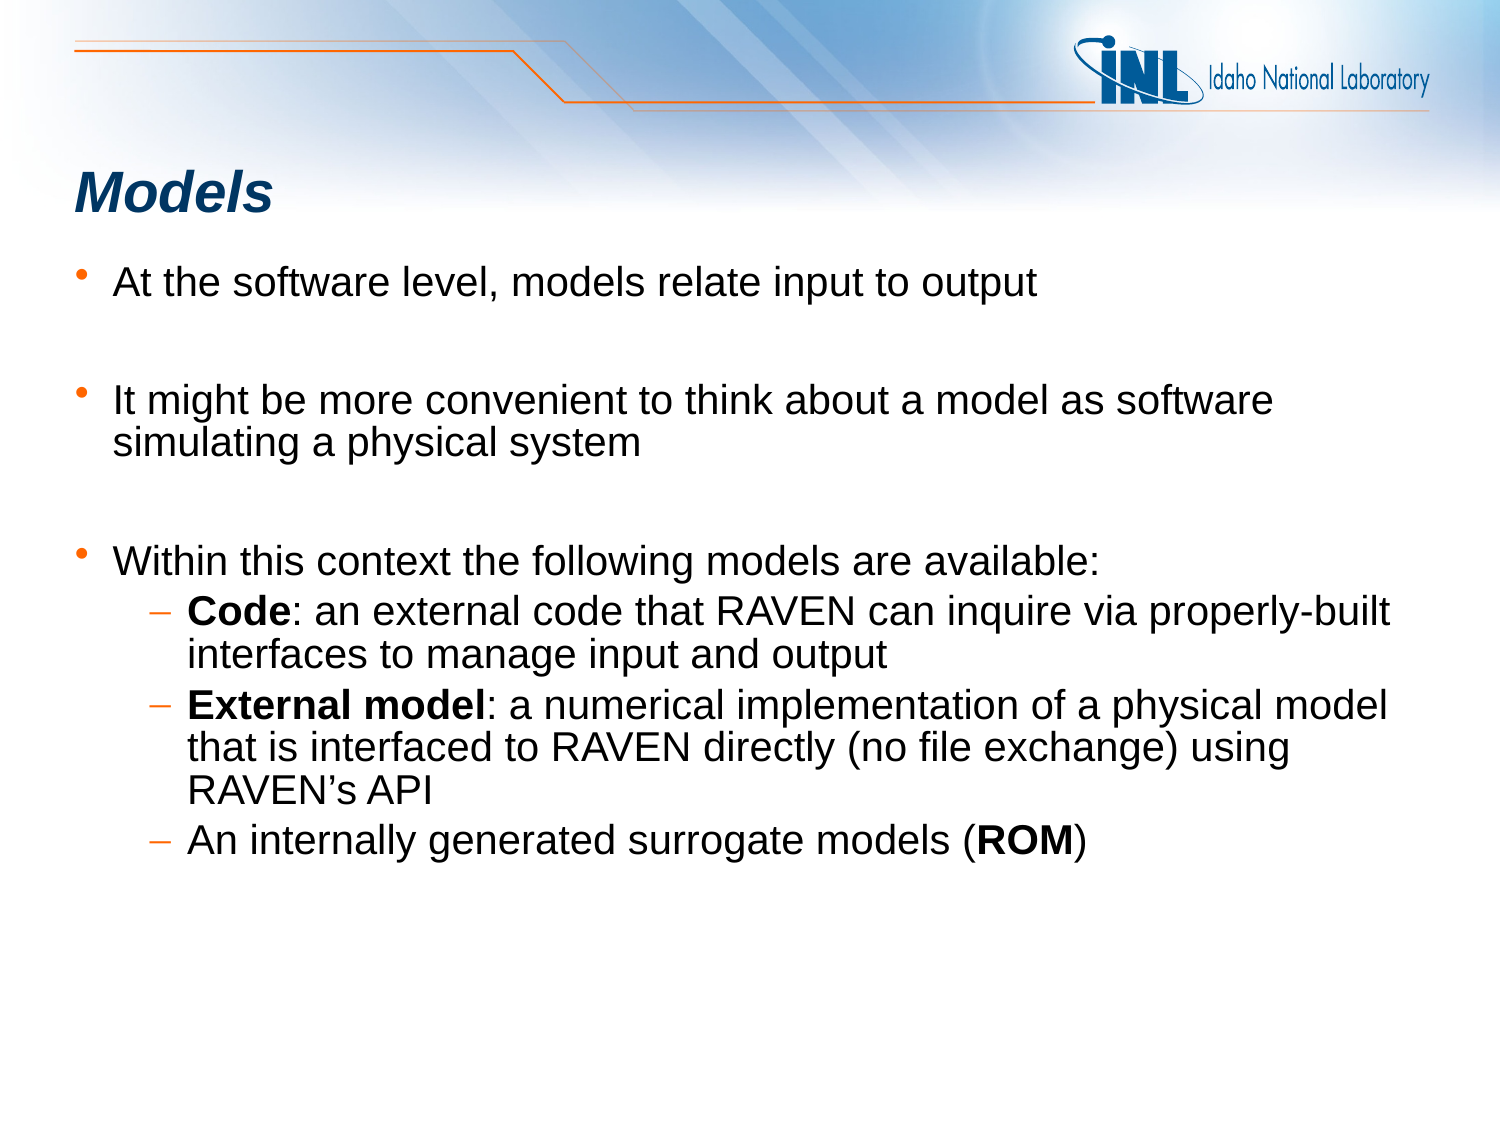

# Models
At the software level, models relate input to output

It might be more convenient to think about a model as software simulating a physical system

Within this context the following models are available:
Code: an external code that RAVEN can inquire via properly-built interfaces to manage input and output
External model: a numerical implementation of a physical model that is interfaced to RAVEN directly (no file exchange) using RAVEN’s API
An internally generated surrogate models (ROM)